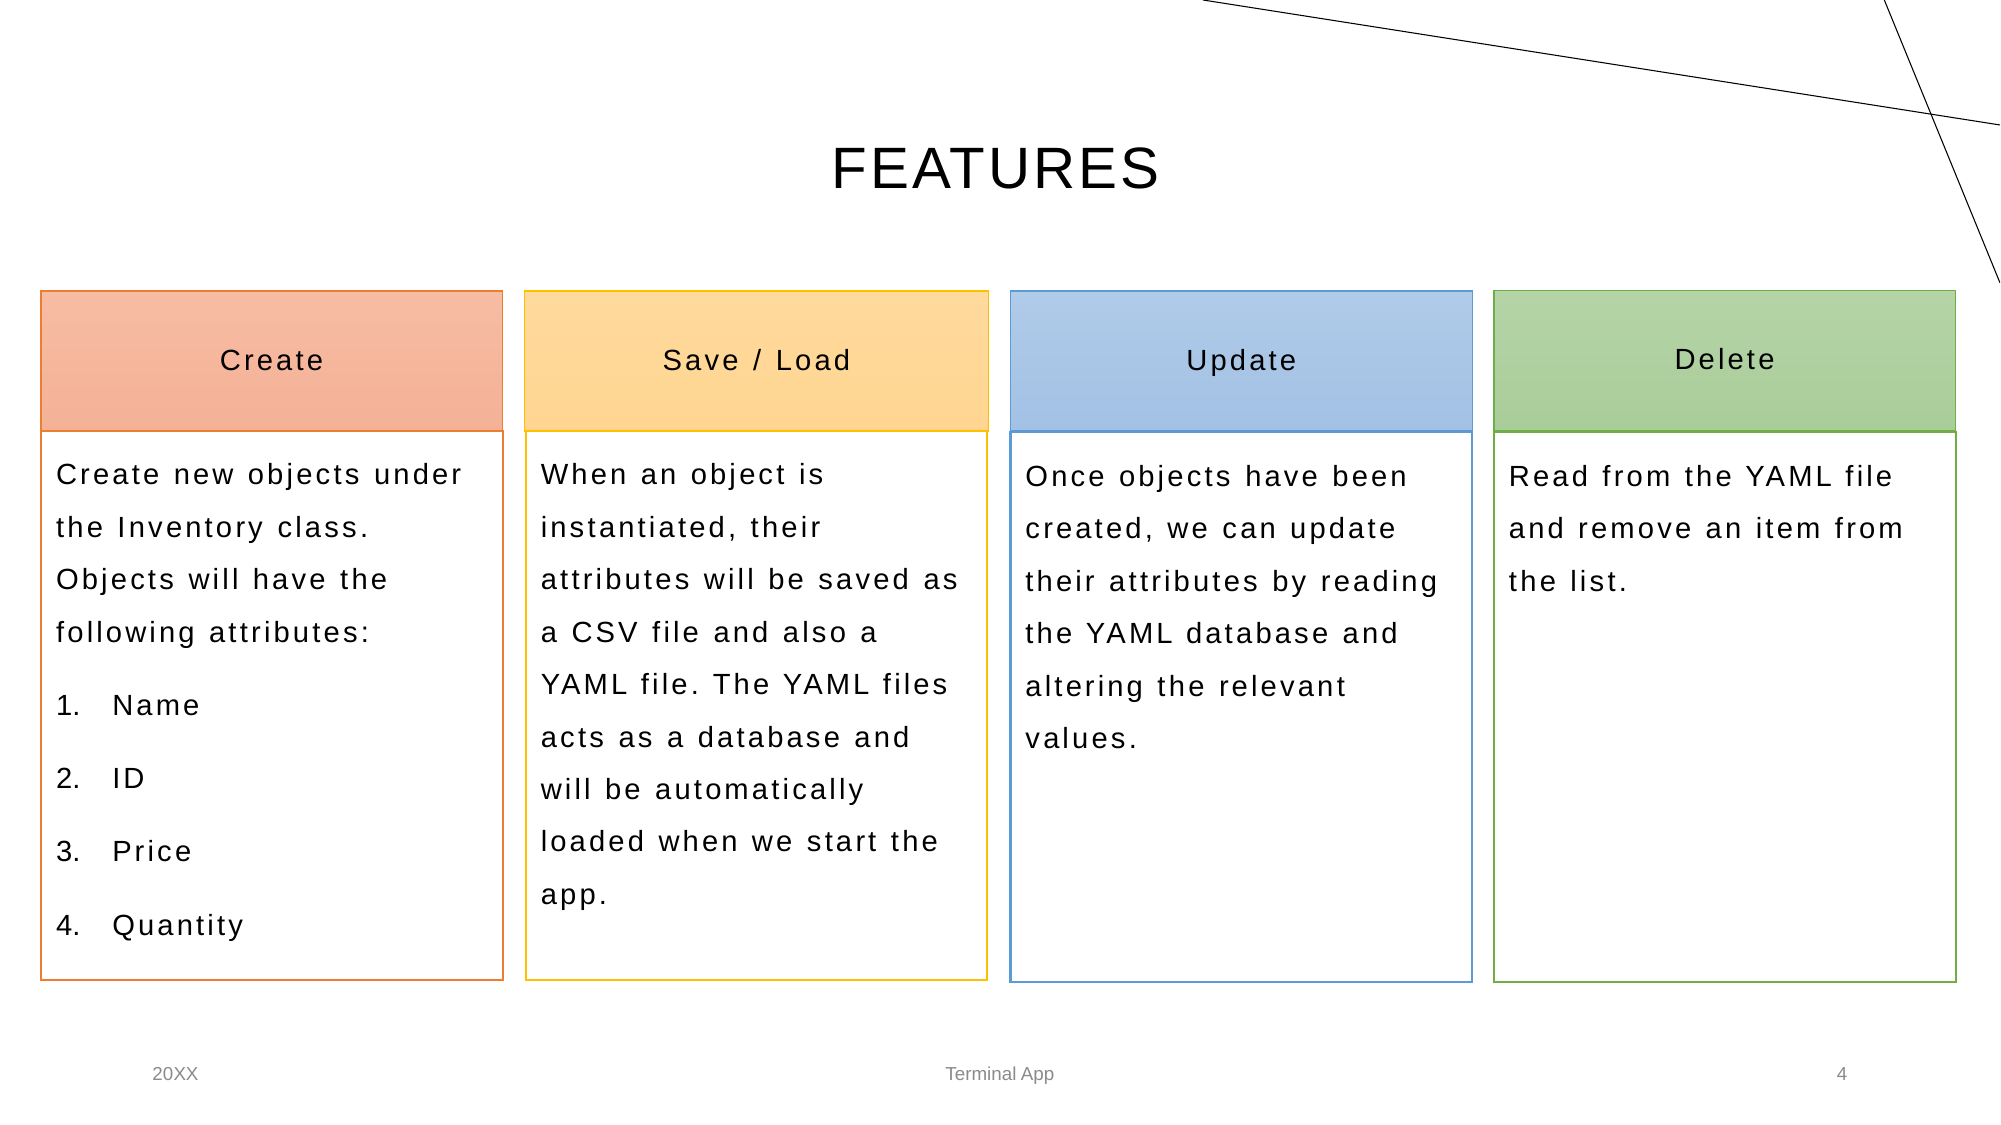

# Features
Delete
Save / Load
Update
Create
When an object is instantiated, their attributes will be saved as a CSV file and also a YAML file. The YAML files acts as a database and will be automatically loaded when we start the app.
Create new objects under the Inventory class. Objects will have the following attributes:
Name
ID
Price
Quantity

Once objects have been created, we can update their attributes by reading the YAML database and altering the relevant values.
Read from the YAML file and remove an item from the list.
20XX
Terminal App
4